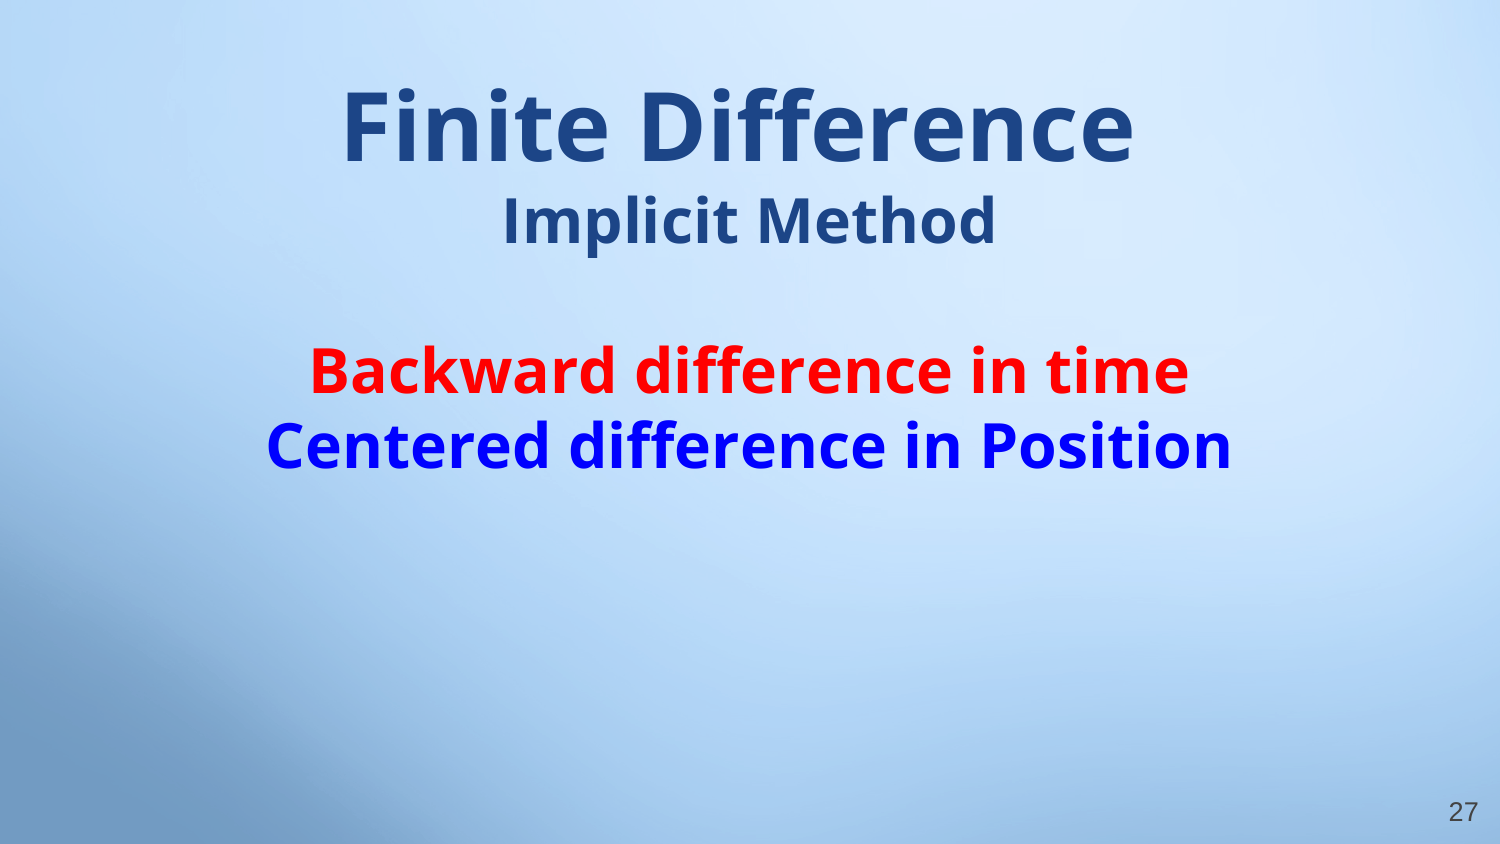

# Finite Difference
Implicit Method

Backward difference in time
Centered difference in Position

27